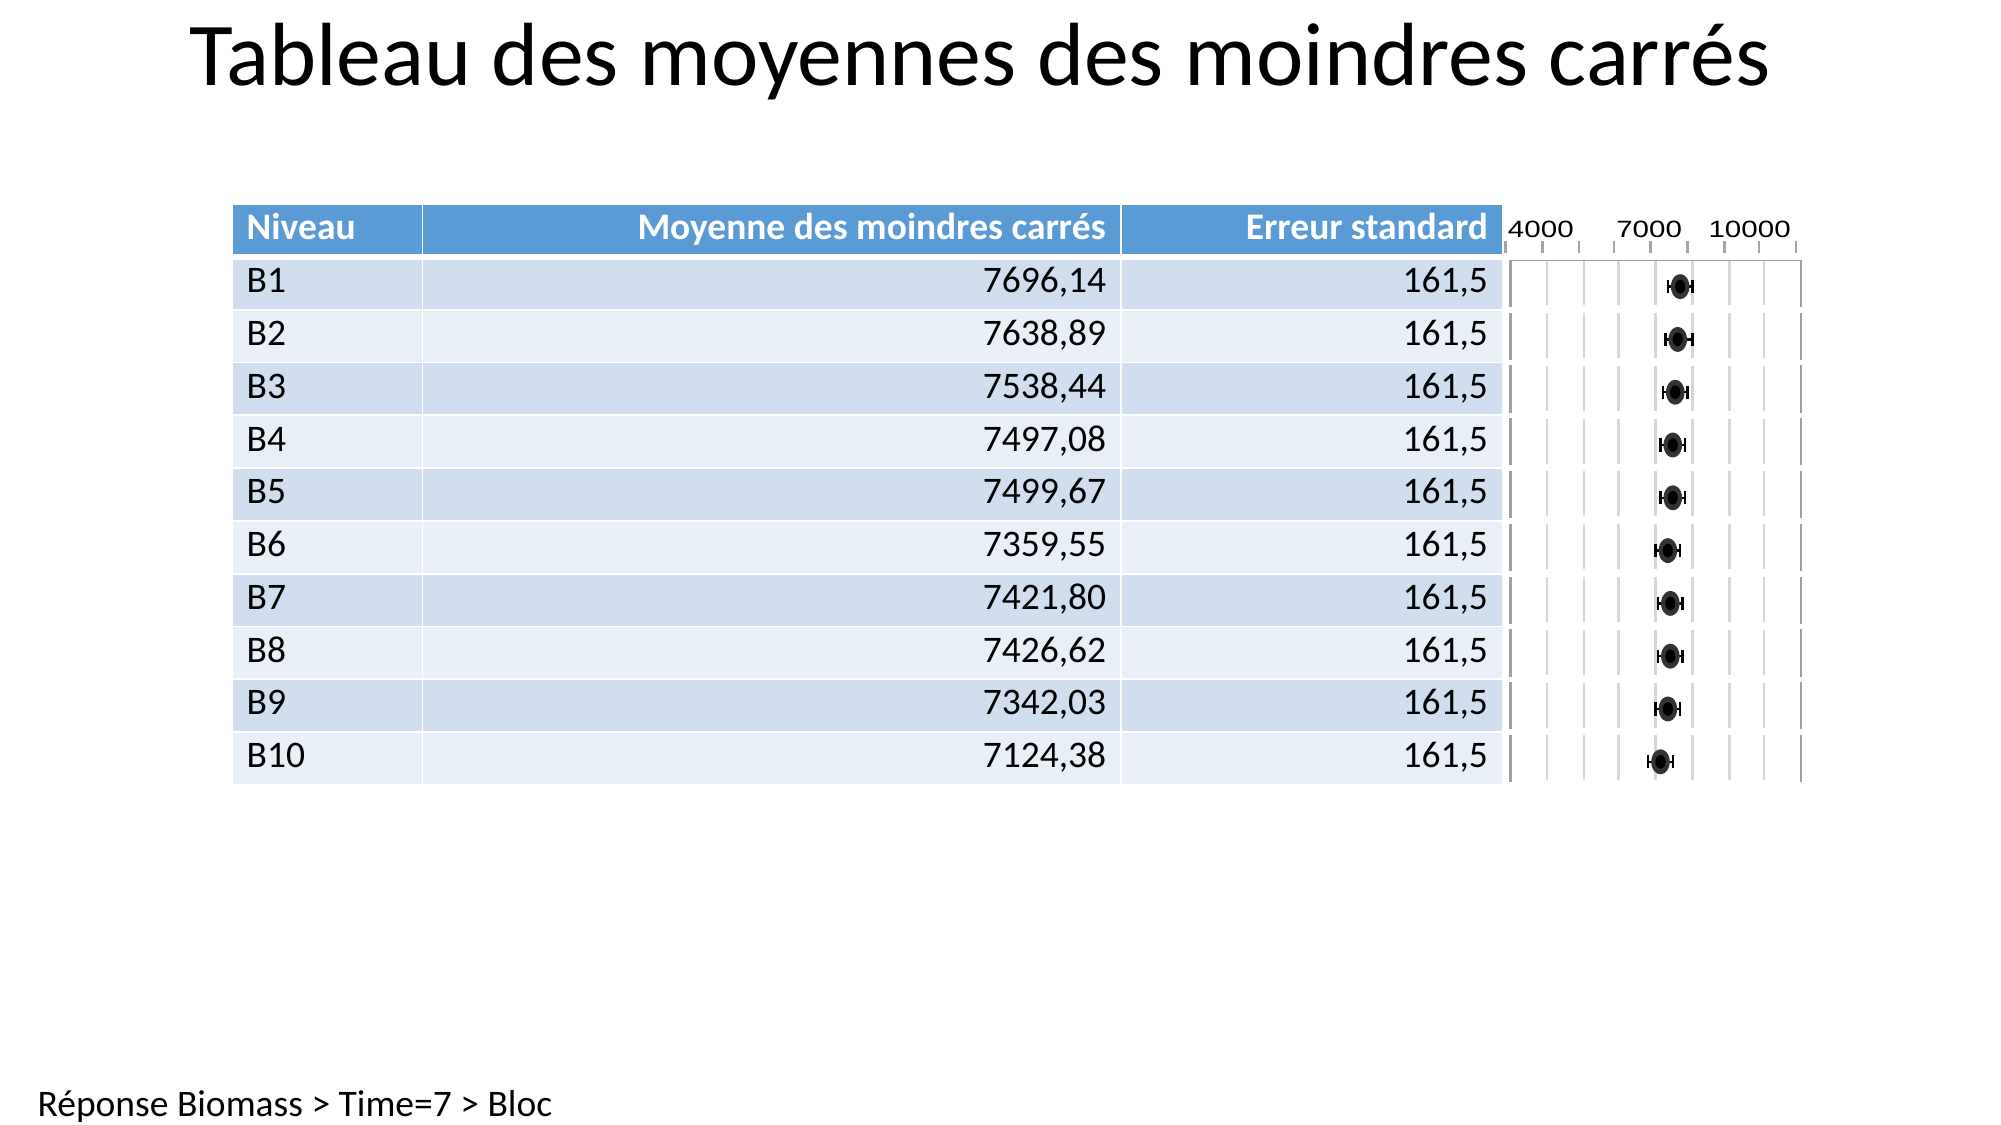

# Tableau des moyennes des moindres carrés
| Niveau | Moyenne des moindres carrés | Erreur standard |  |
| --- | --- | --- | --- |
| B1 | 7696,14 | 161,5 |  |
| B2 | 7638,89 | 161,5 |  |
| B3 | 7538,44 | 161,5 |  |
| B4 | 7497,08 | 161,5 |  |
| B5 | 7499,67 | 161,5 |  |
| B6 | 7359,55 | 161,5 |  |
| B7 | 7421,80 | 161,5 |  |
| B8 | 7426,62 | 161,5 |  |
| B9 | 7342,03 | 161,5 |  |
| B10 | 7124,38 | 161,5 |  |
Réponse Biomass > Time=7 > Bloc